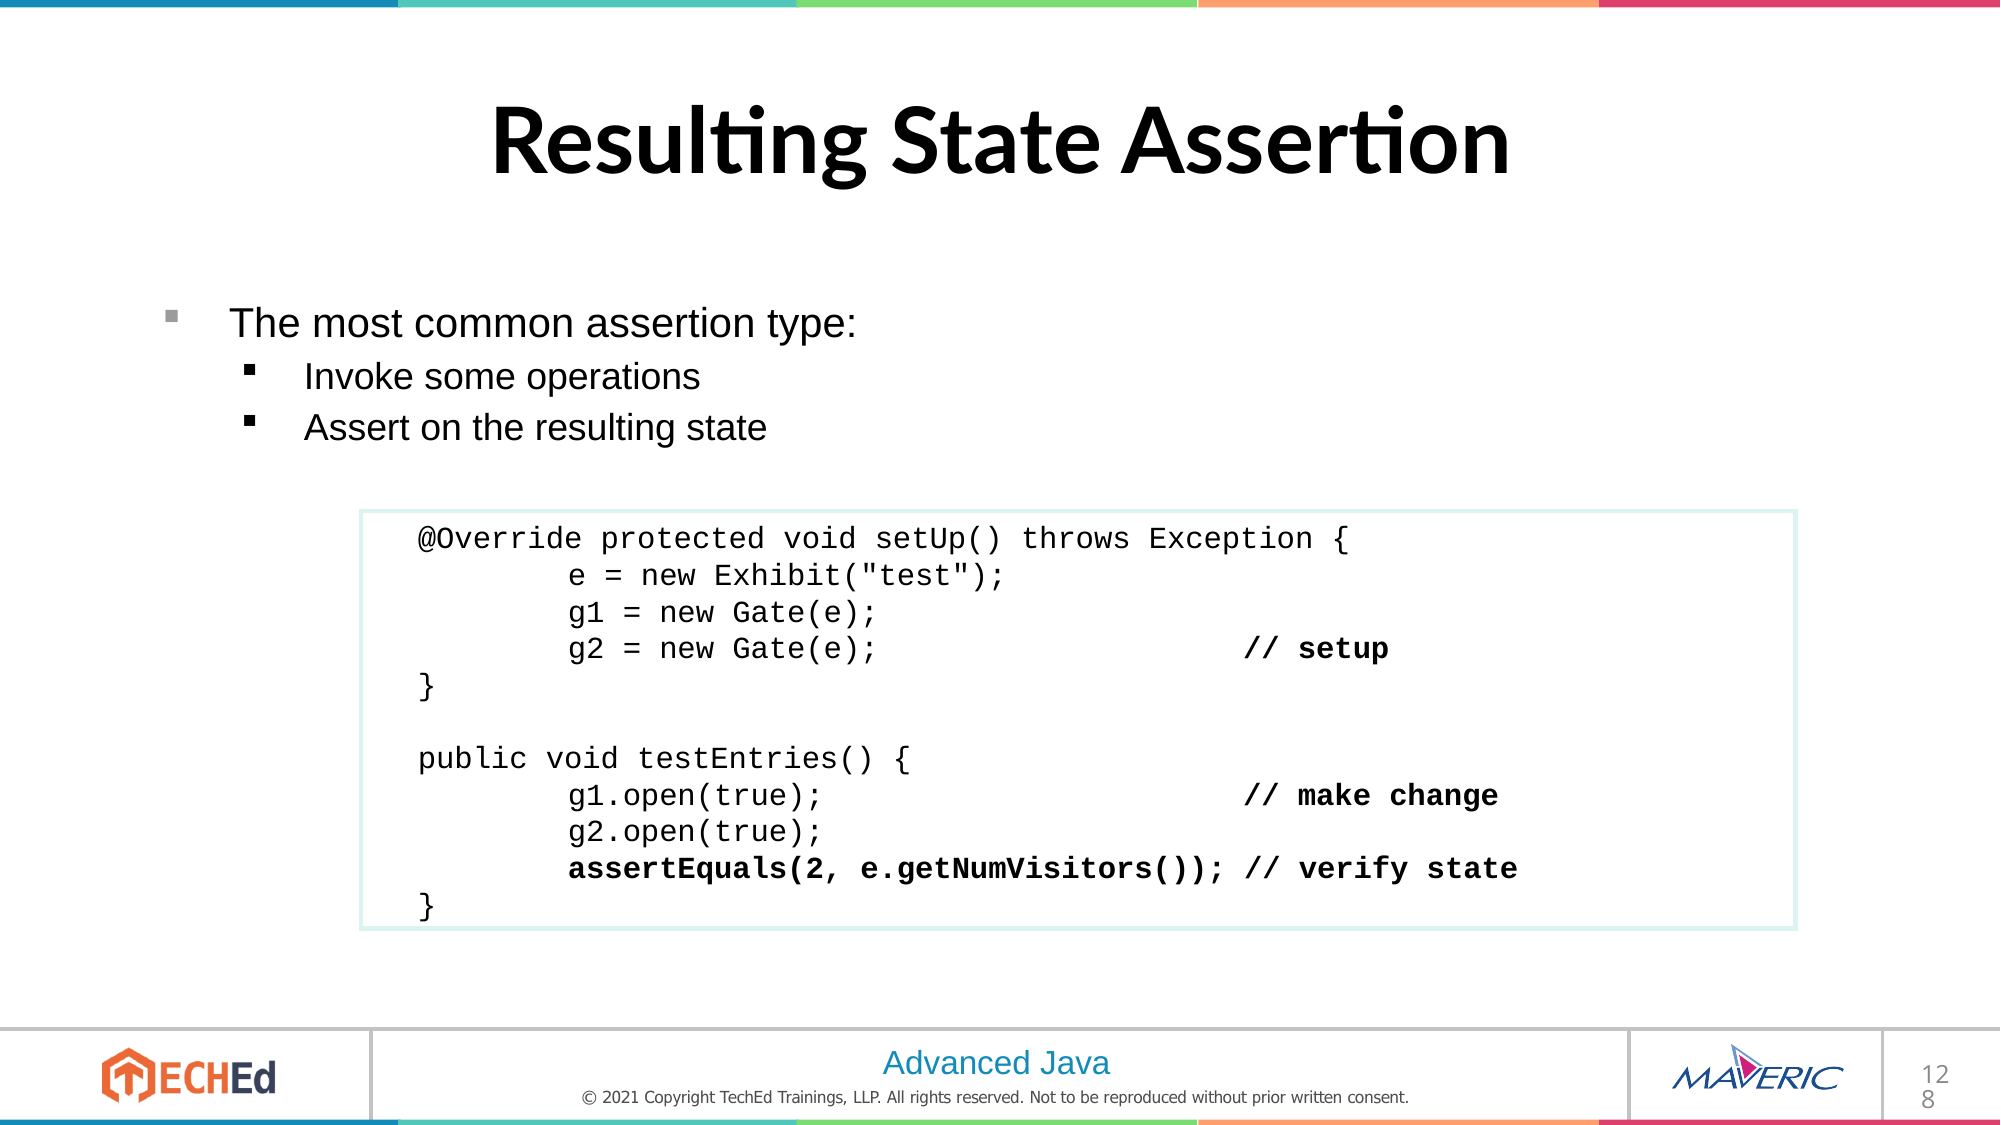

# Resulting State Assertion
The most common assertion type:
Invoke some operations
Assert on the resulting state

	@Override protected void setUp() throws Exception {
		e = new Exhibit("test");
		g1 = new Gate(e);
		g2 = new Gate(e);                    // setup
	}

	public void testEntries() {
		g1.open(true);                       // make change
		g2.open(true);
		assertEquals(2, e.getNumVisitors()); // verify state
	}